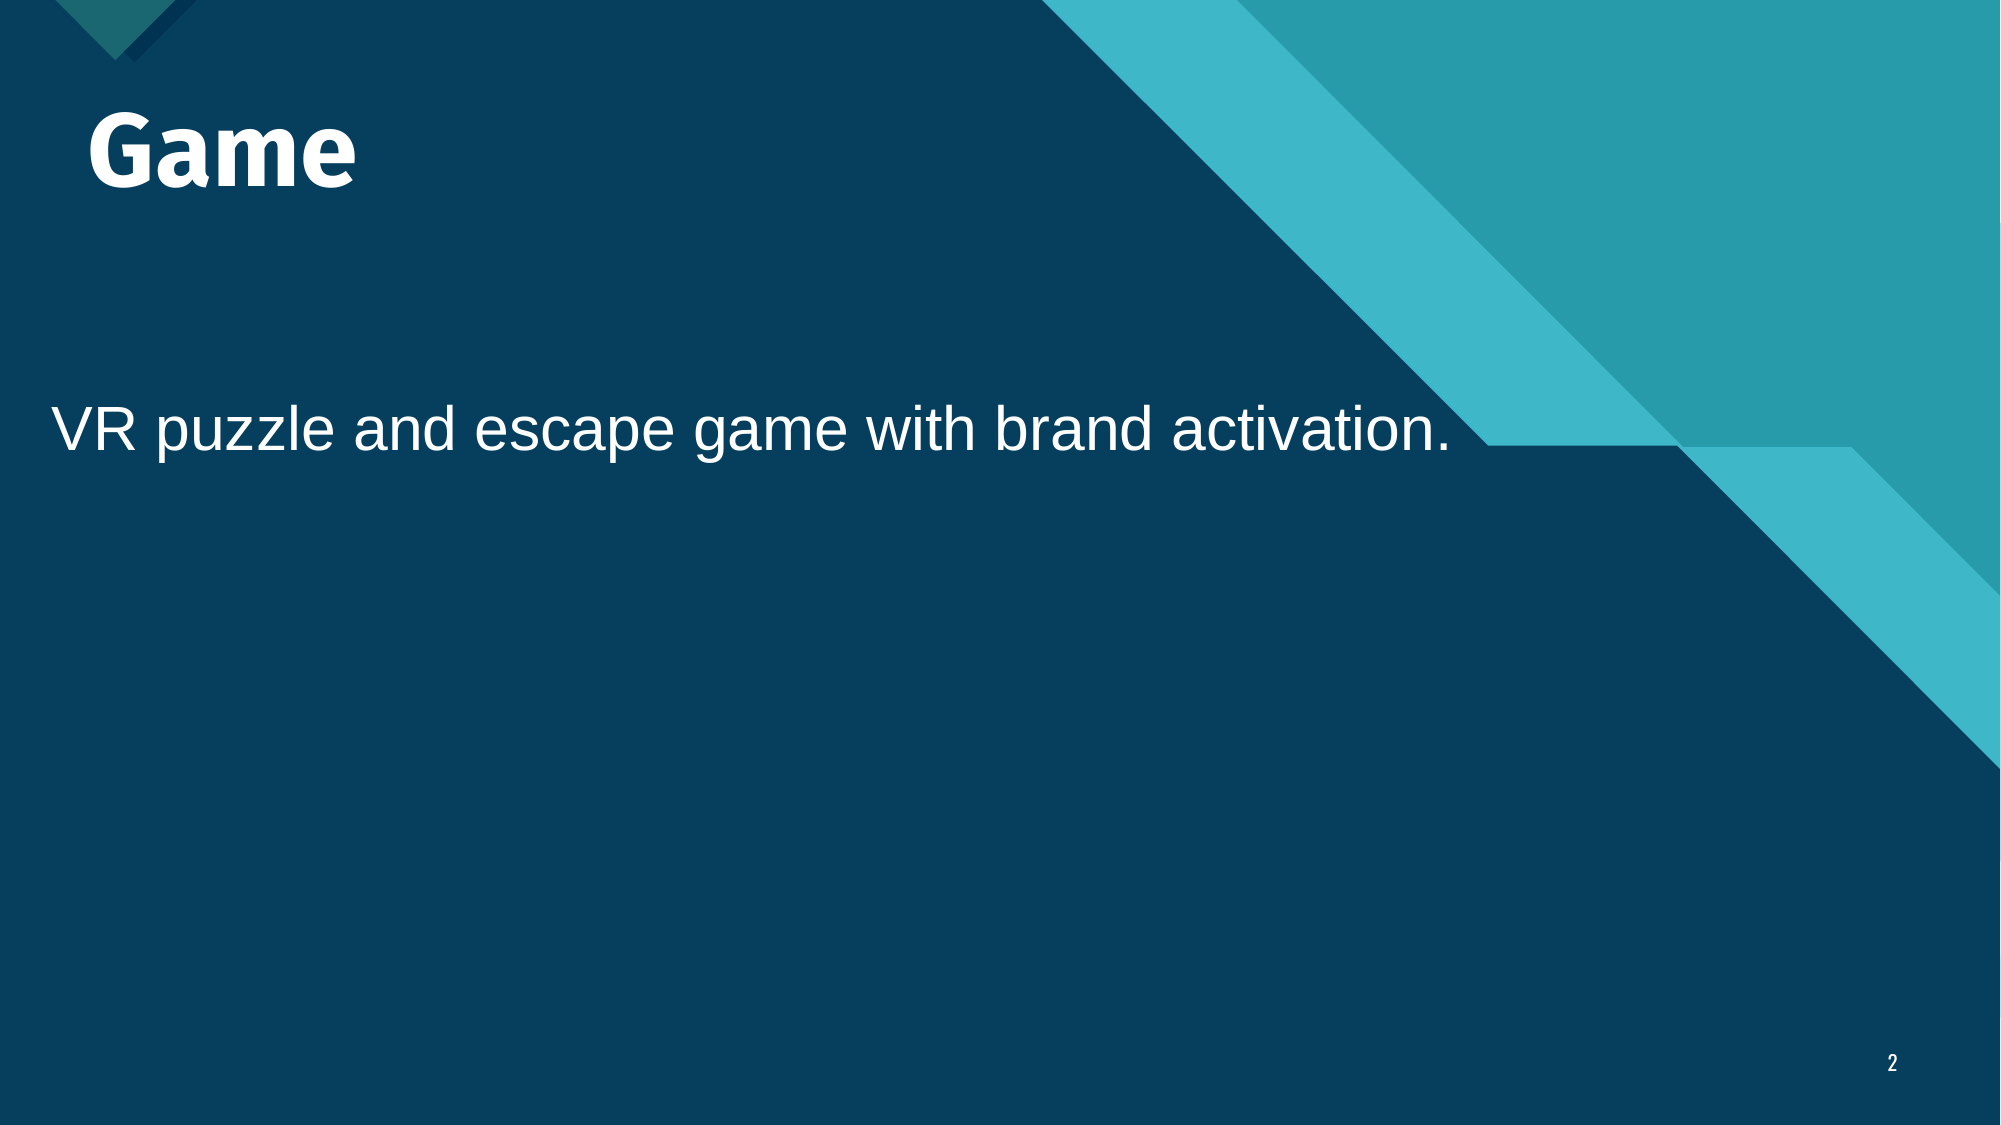

# Game
VR puzzle and escape game with brand activation.
2